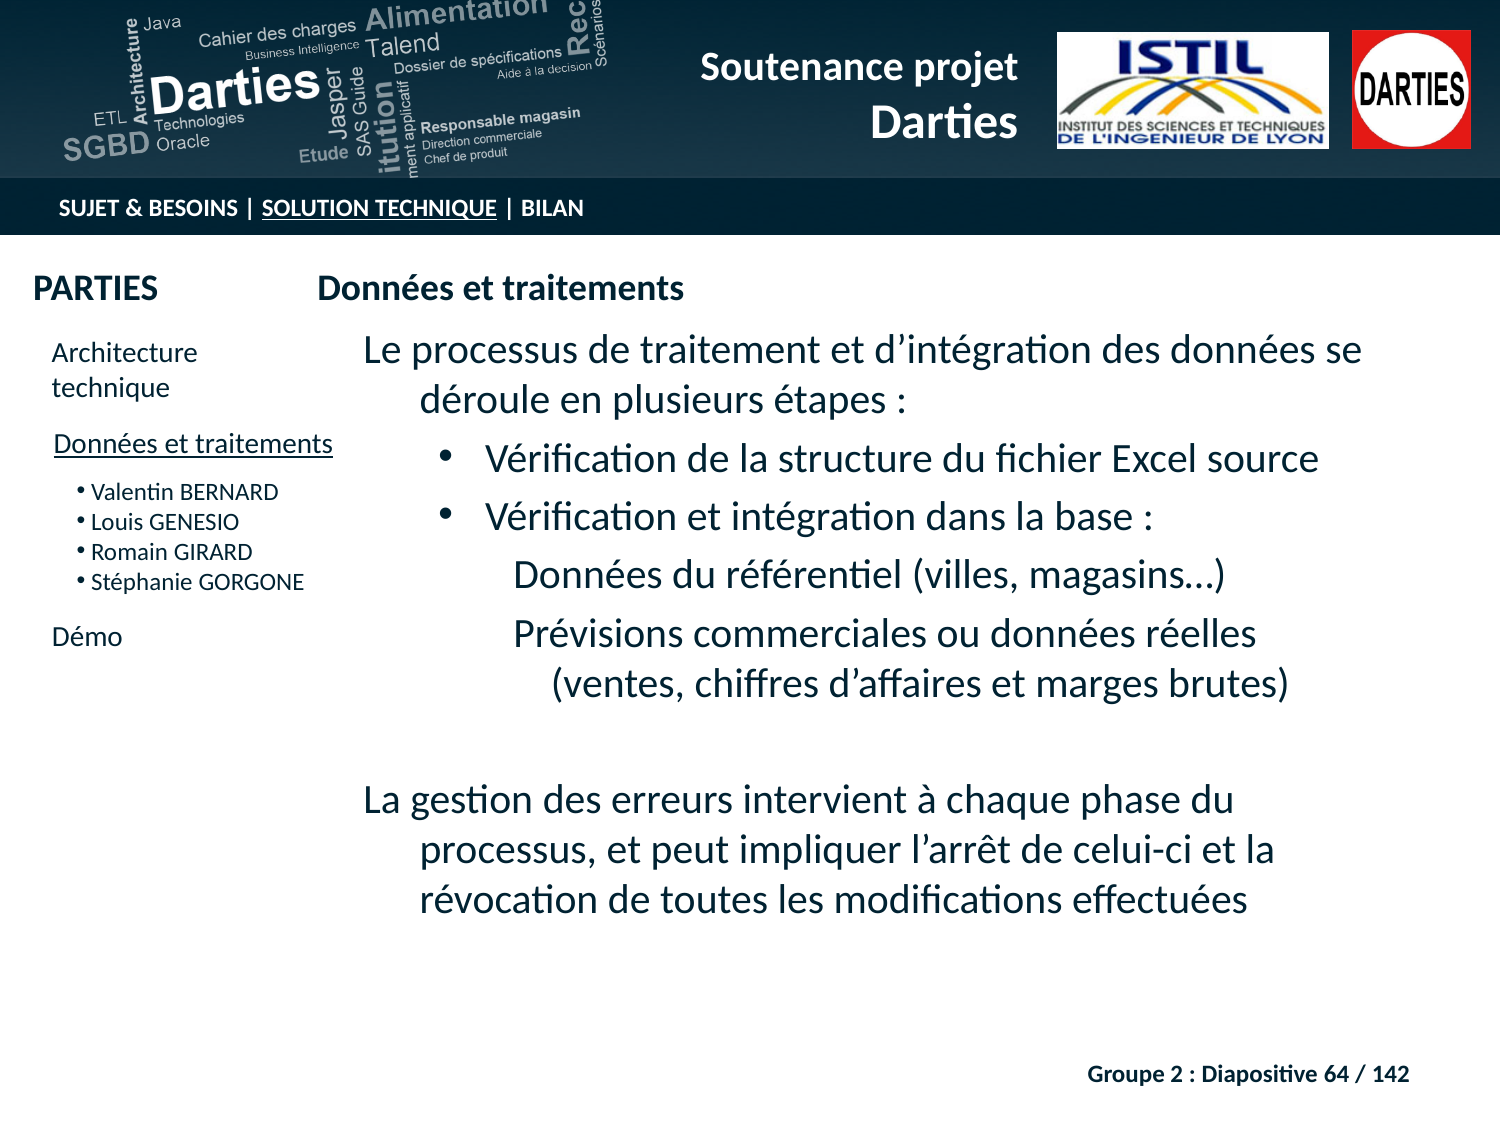

Le processus de traitement et d’intégration des données se déroule en plusieurs étapes :
Vérification de la structure du fichier Excel source
Vérification et intégration dans la base :
Données du référentiel (villes, magasins…)
Prévisions commerciales ou données réelles (ventes, chiffres d’affaires et marges brutes)

La gestion des erreurs intervient à chaque phase du processus, et peut impliquer l’arrêt de celui-ci et la révocation de toutes les modifications effectuées
Groupe 2 : Diapositive 64 / 142